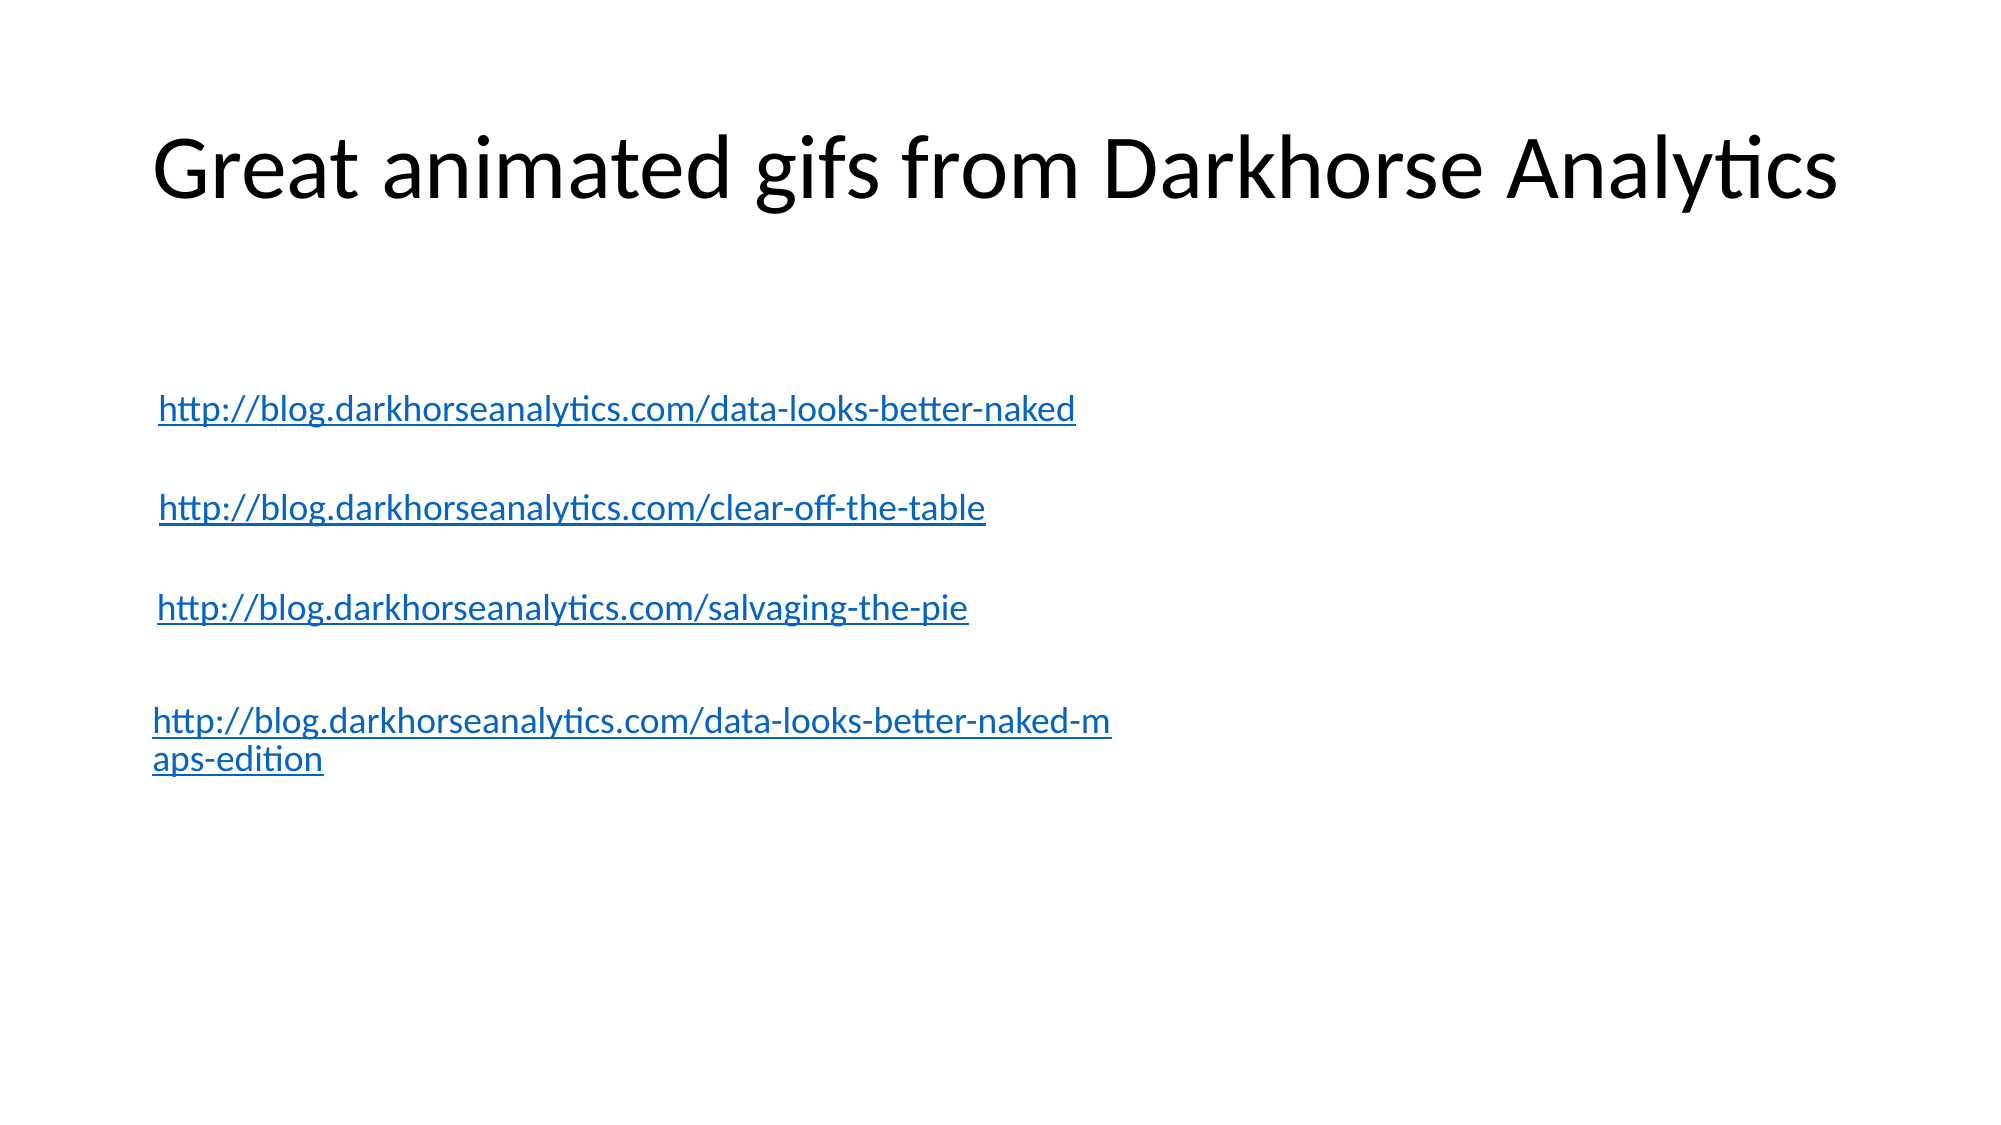

# Great animated gifs from Darkhorse Analytics
http://blog.darkhorseanalytics.com/data-looks-better-naked
http://blog.darkhorseanalytics.com/clear-off-the-table
http://blog.darkhorseanalytics.com/salvaging-the-pie
http://blog.darkhorseanalytics.com/data-looks-better-naked-maps-edition